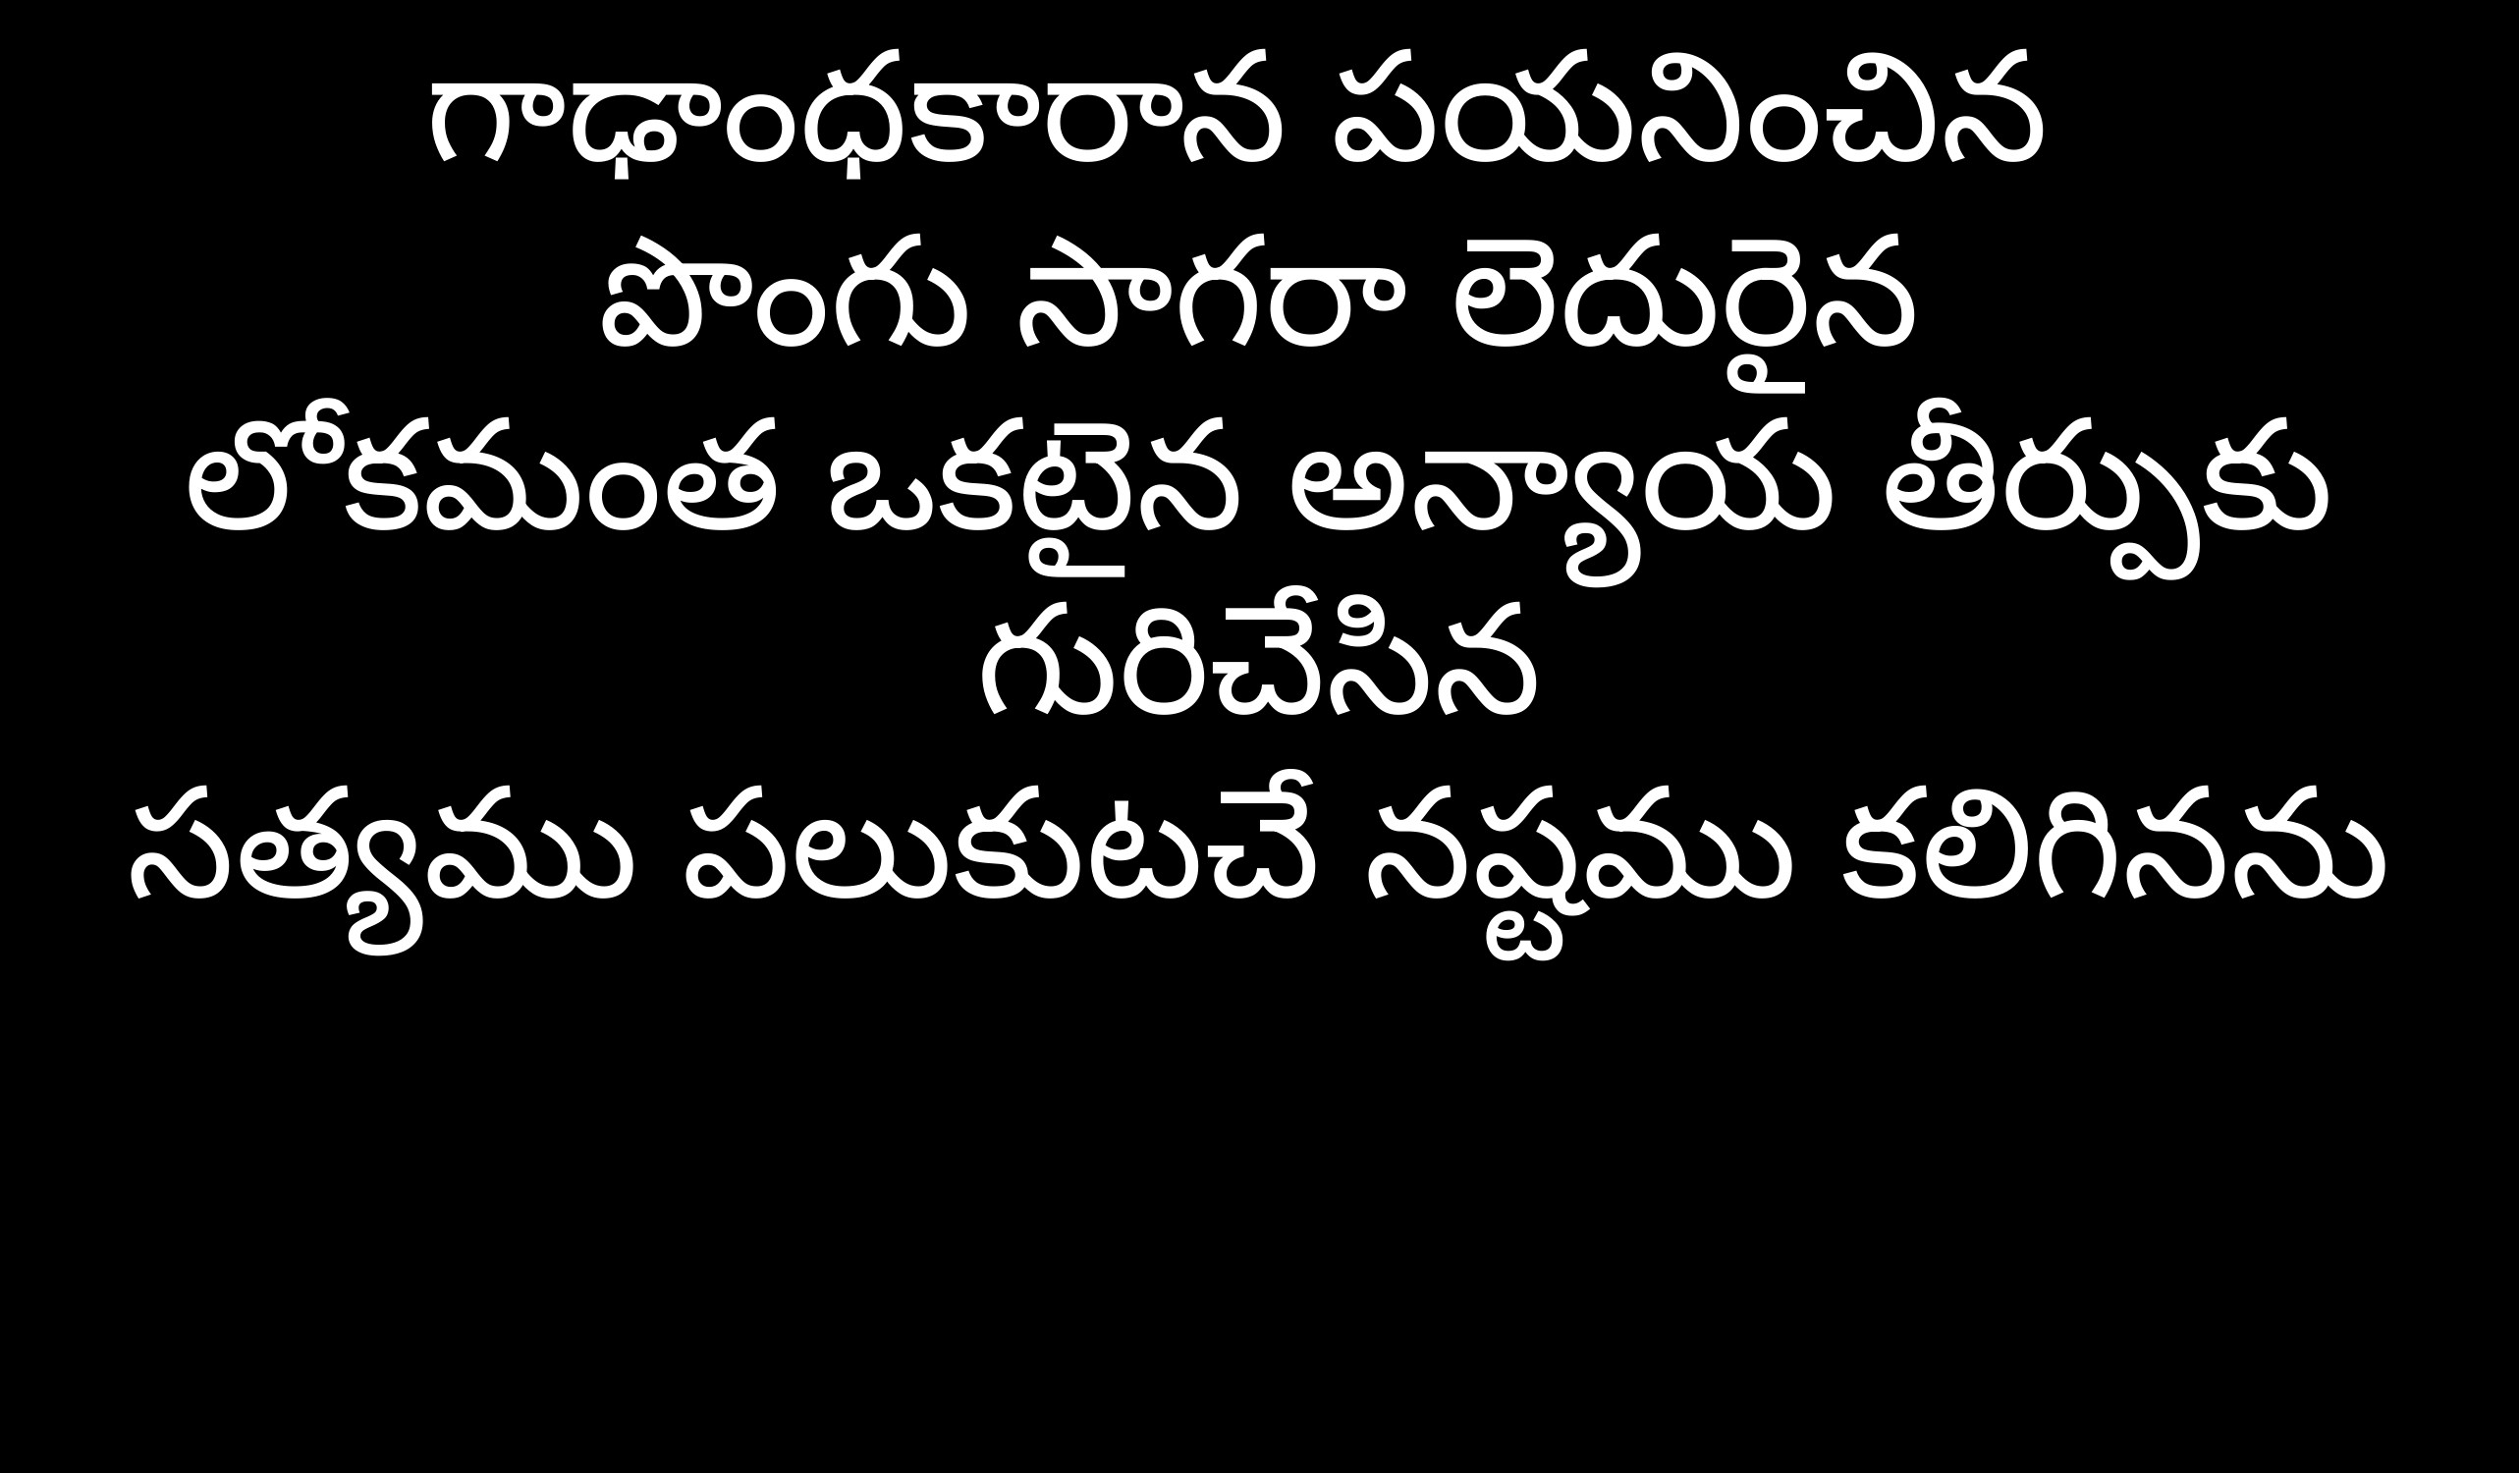

గాఢాంధకారాన పయనించిన
పొంగు సాగరా లెదురైన
లోకమంత ఒకటైన అన్యాయ తీర్పుకు గురిచేసిన
సత్యము పలుకుటచే నష్టము కలిగినను